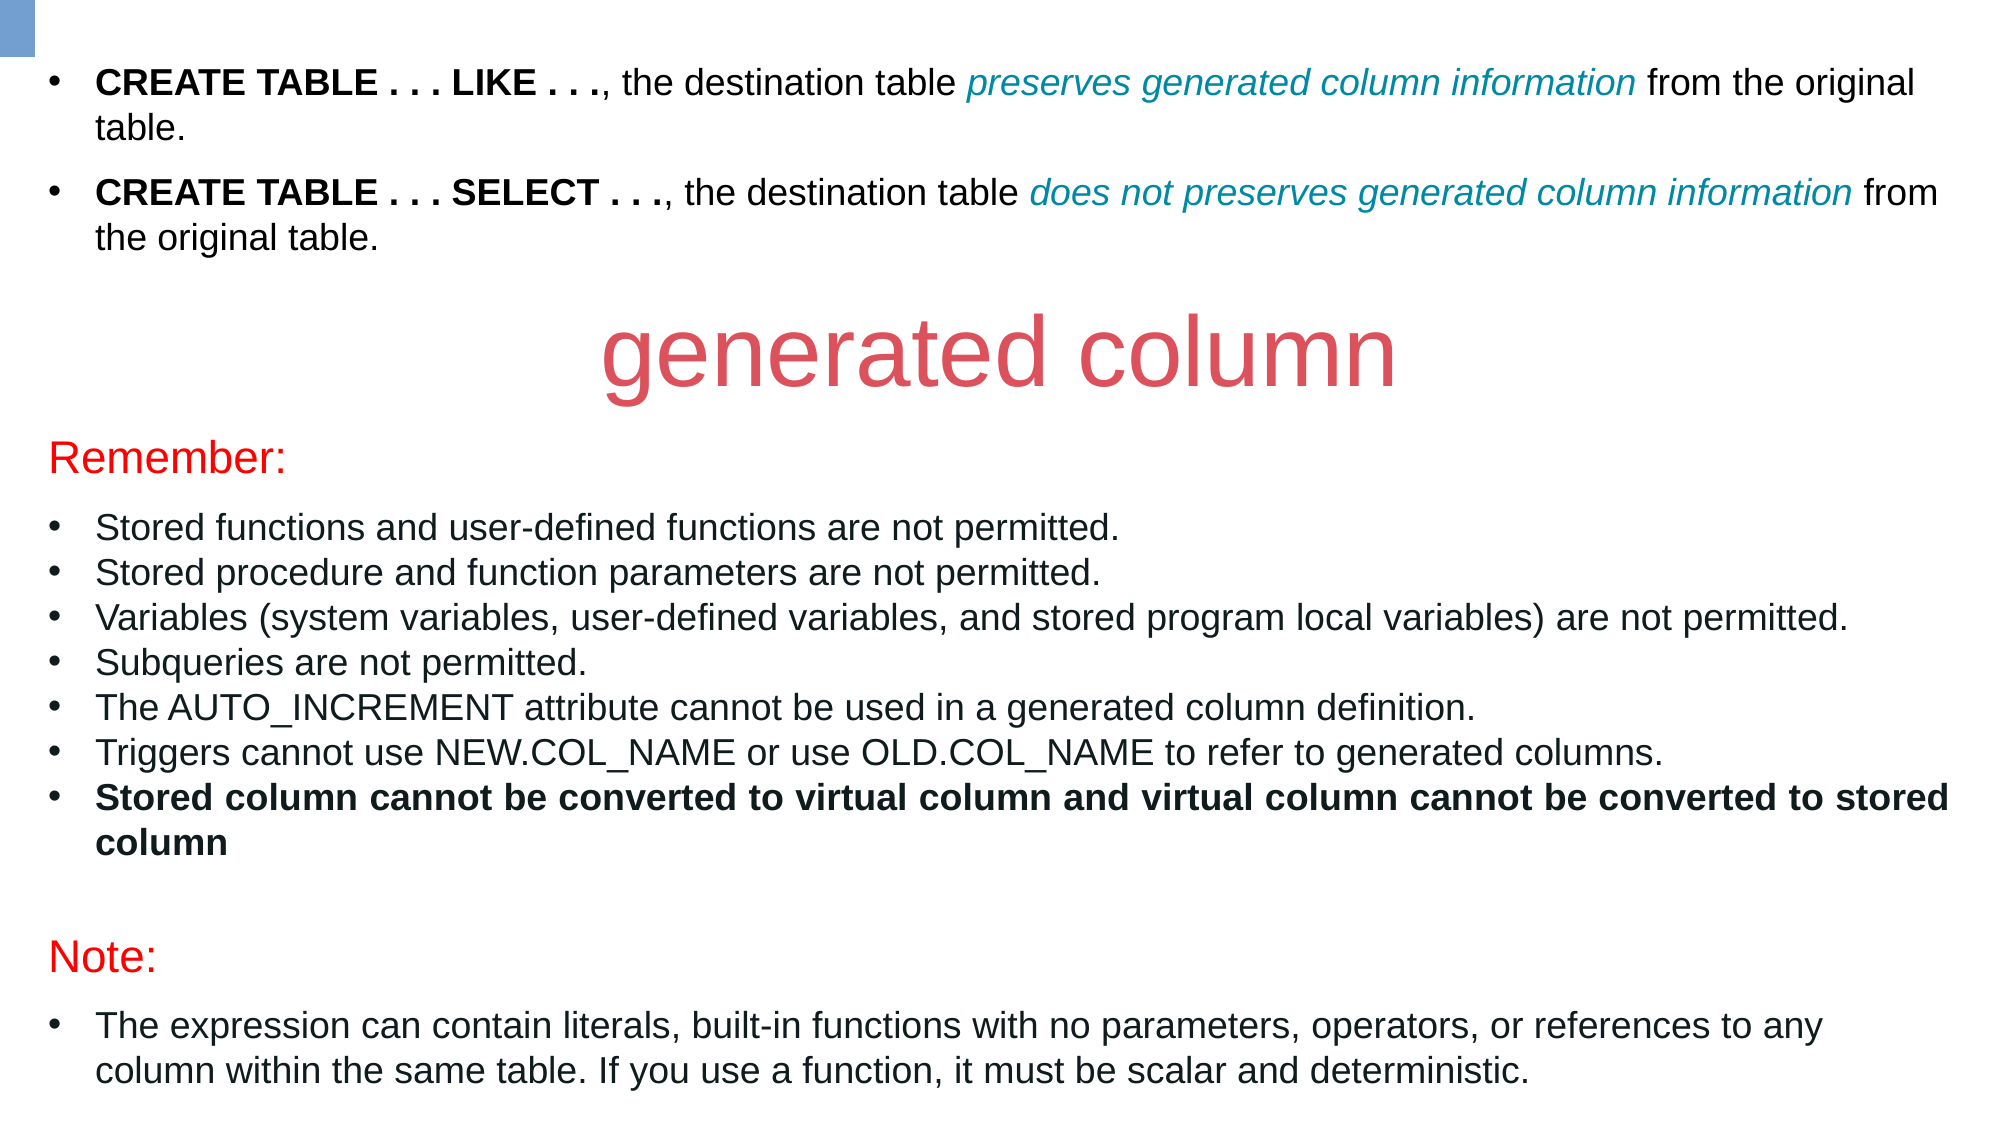

CREATE TABLE . . . LIKE . . ., the destination table preserves generated column information from the original table.

CREATE TABLE . . . SELECT . . ., the destination table does not preserves generated column information from the original table.
generated column
Remember:

Stored functions and user-defined functions are not permitted.
Stored procedure and function parameters are not permitted.
Variables (system variables, user-defined variables, and stored program local variables) are not permitted.
Subqueries are not permitted.
The AUTO_INCREMENT attribute cannot be used in a generated column definition.
Triggers cannot use NEW.COL_NAME or use OLD.COL_NAME to refer to generated columns.
Stored column cannot be converted to virtual column and virtual column cannot be converted to stored column
Note:

The expression can contain literals, built-in functions with no parameters, operators, or references to any column within the same table. If you use a function, it must be scalar and deterministic.